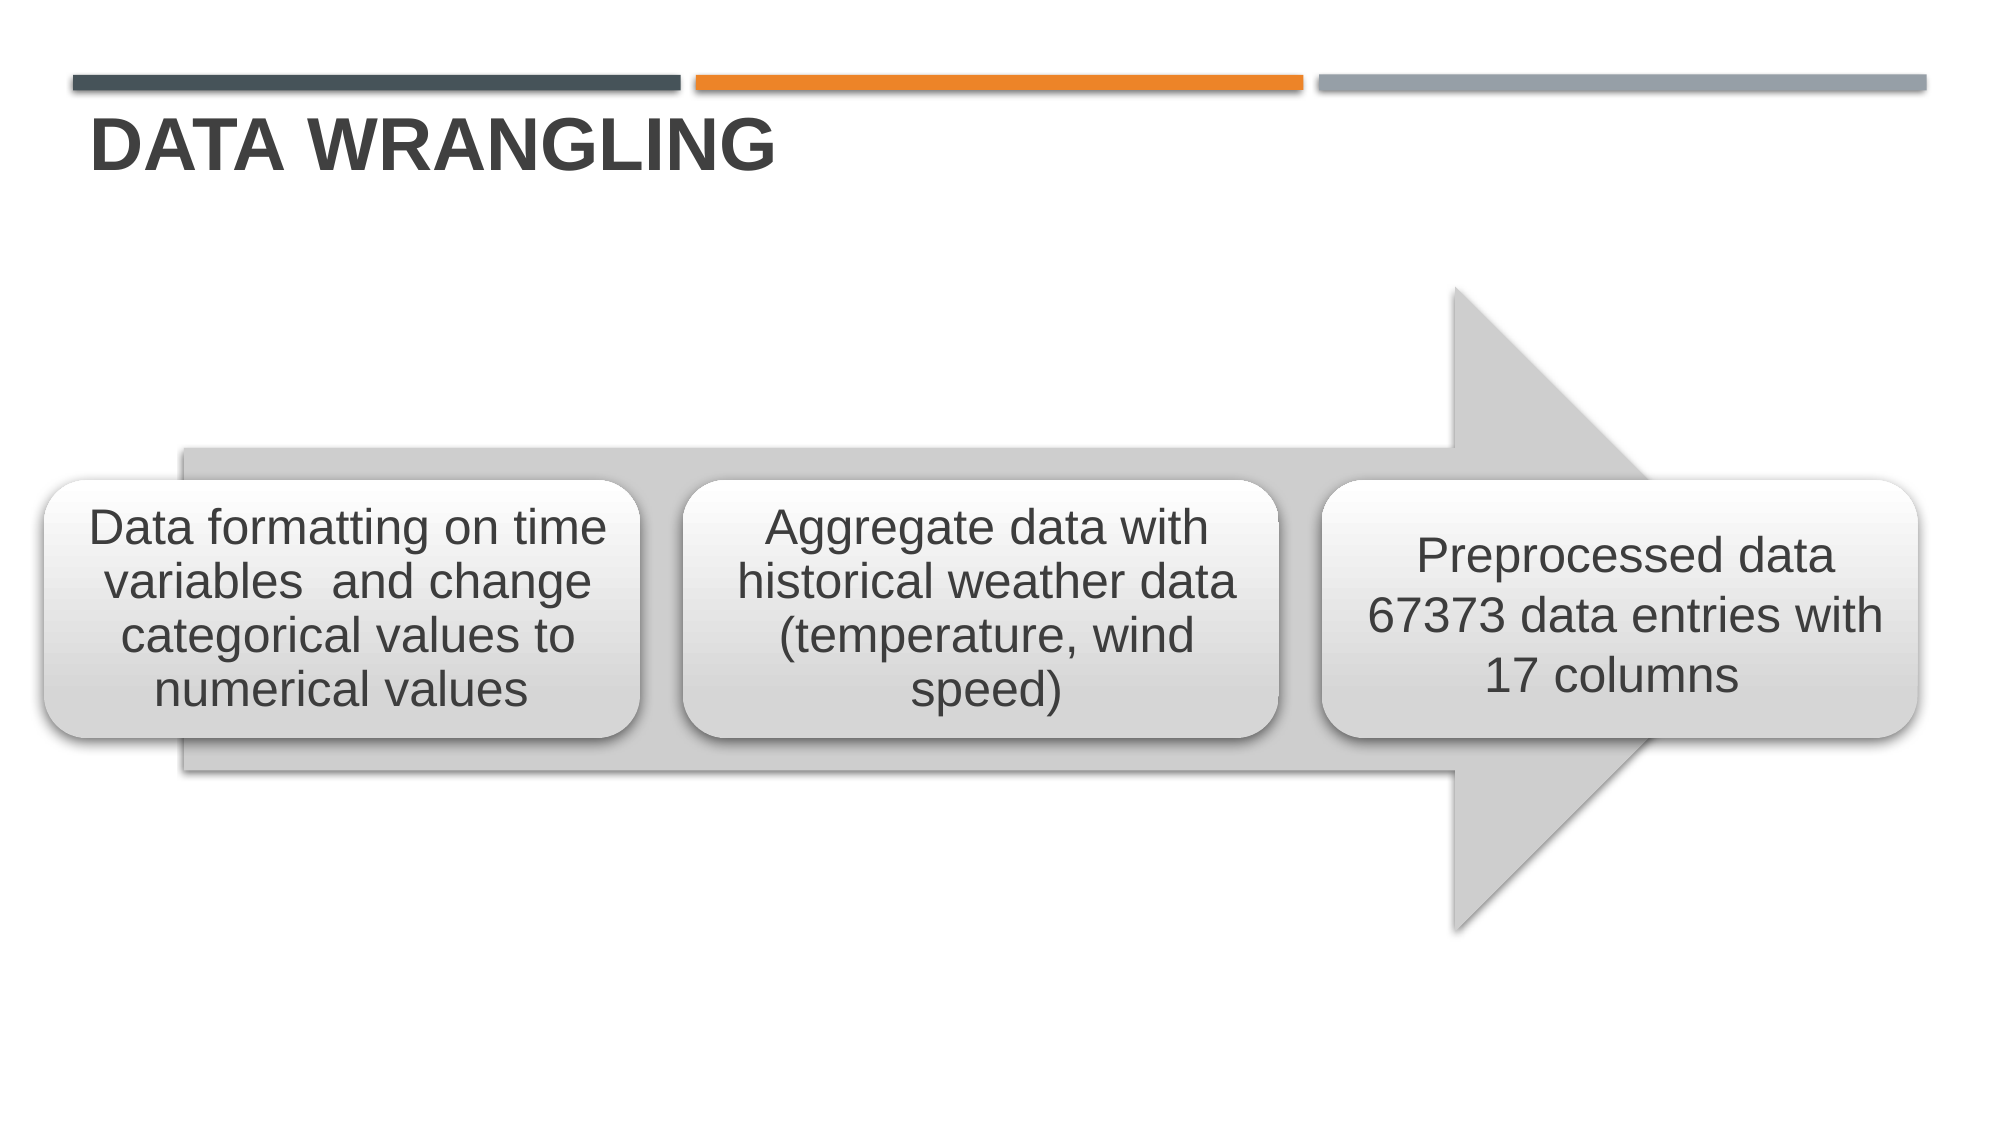

# Data Wrangling
Data formatting on time variables  and change categorical values to numerical values
Aggregate data with historical weather data (temperature, wind speed)

Preprocessed data 67373 data entries with 17 columns